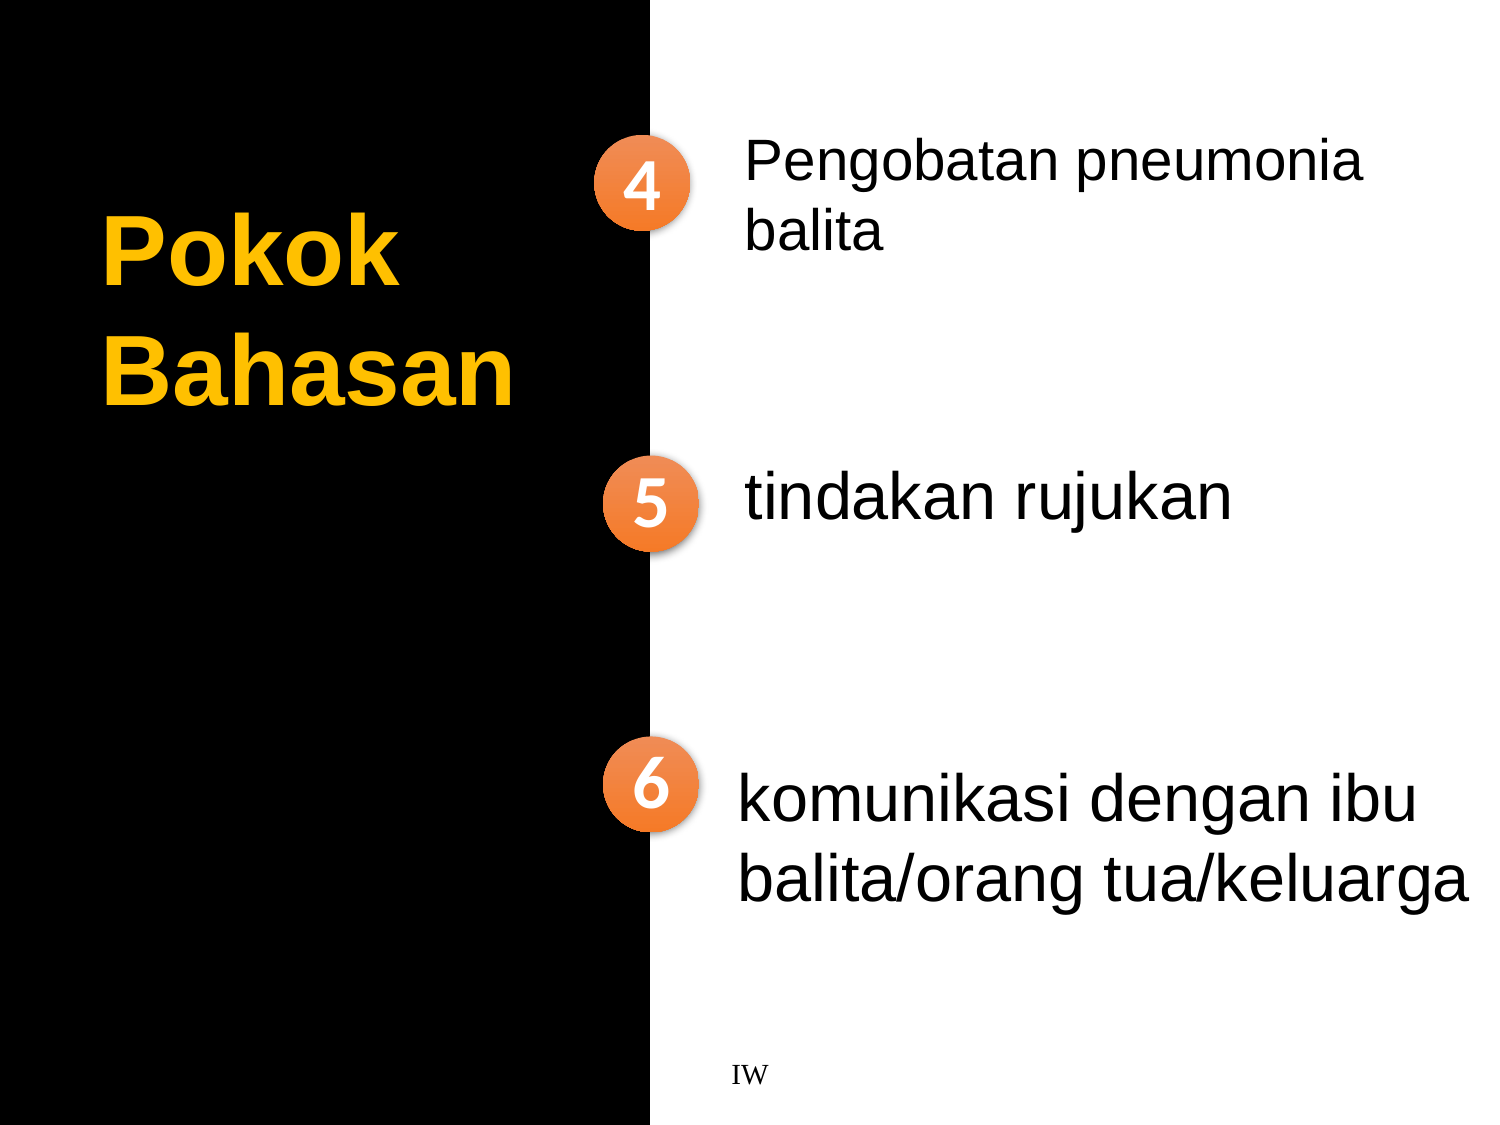

Pengobatan pneumonia balita

4
Pokok Bahasan
tindakan rujukan

5

6
komunikasi dengan ibu balita/orang tua/keluarga
IW